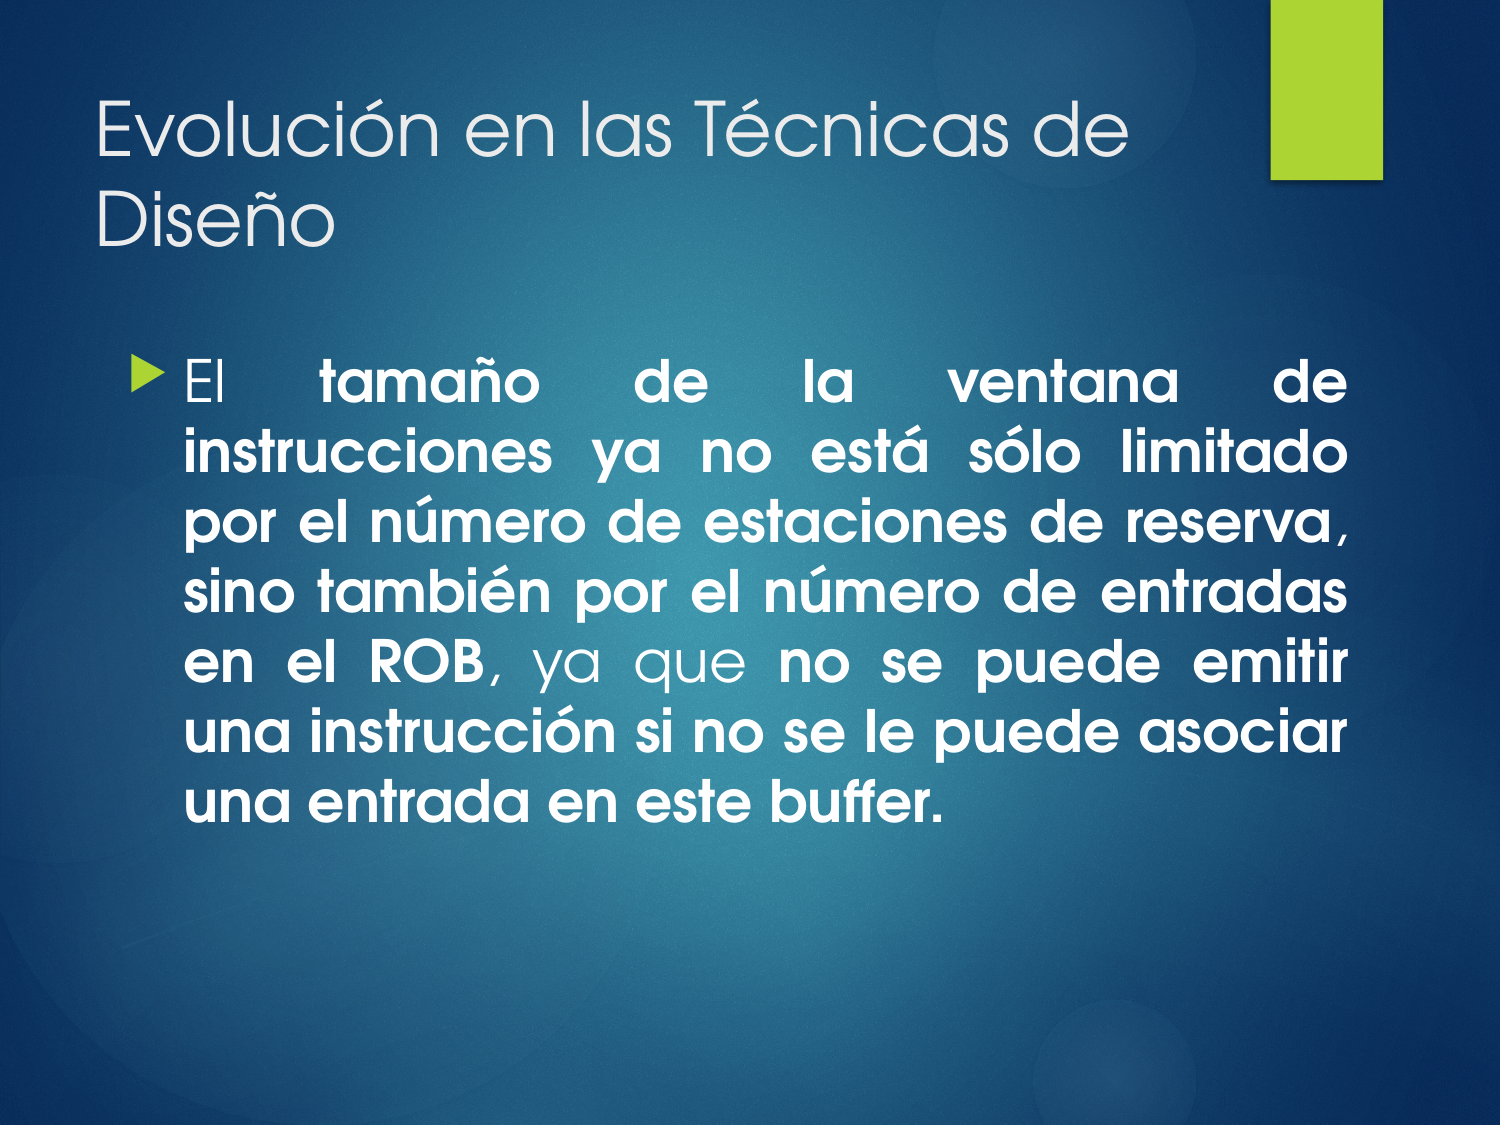

# Evolución en las Técnicas de Diseño
El tamaño de la ventana de instrucciones ya no está sólo limitado por el número de estaciones de reserva, sino también por el número de entradas en el ROB, ya que no se puede emitir una instrucción si no se le puede asociar una entrada en este buffer.